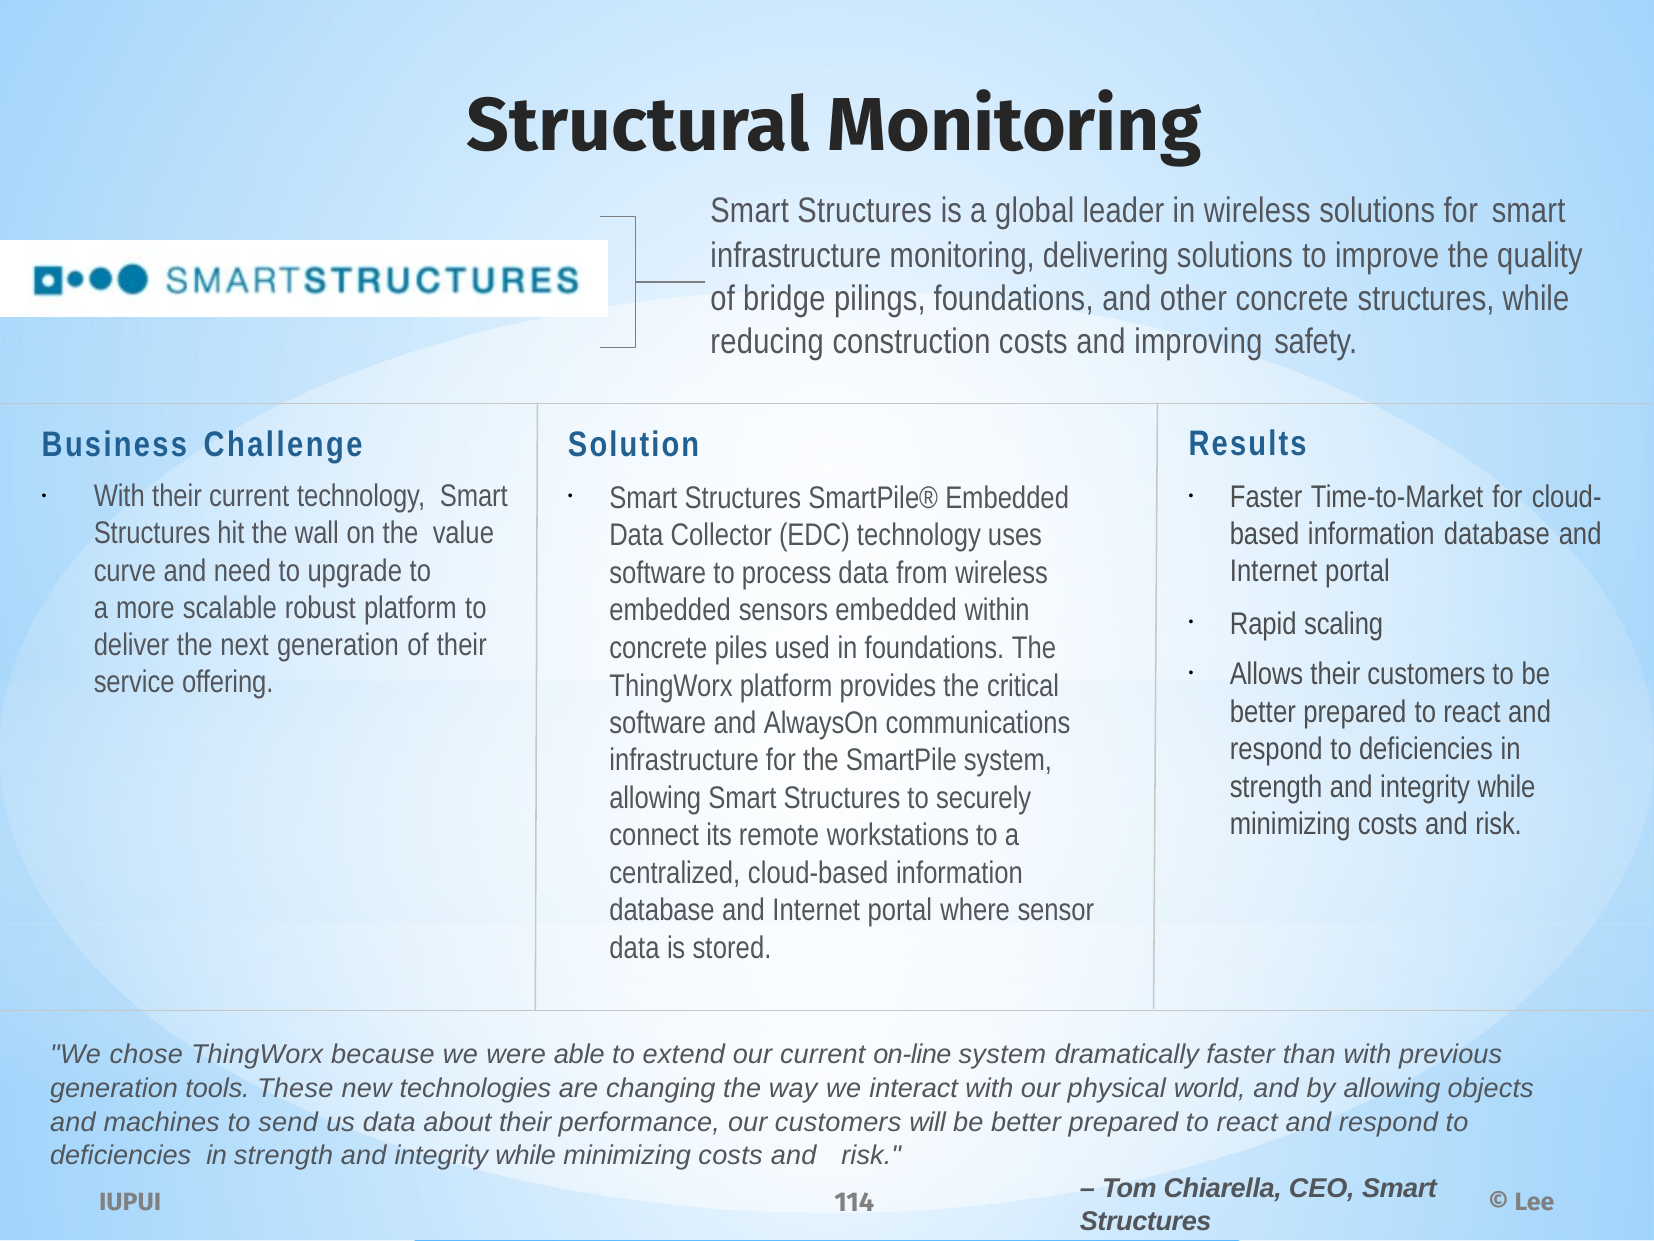

# Structural Monitoring
Smart Structures is a global leader in wireless solutions for smart
infrastructure monitoring, delivering solutions to improve the quality  of bridge pilings, foundations, and other concrete structures, while  reducing construction costs and improving safety.

Results
Business Challenge
Solution
Smart Structures SmartPile® Embedded  Data Collector (EDC) technology uses  software to process data from wireless  embedded sensors embedded within
concrete piles used in foundations. The  ThingWorx platform provides the critical  software and AlwaysOn communications  infrastructure for the SmartPile system,  allowing Smart Structures to securely  connect its remote workstations to a  centralized, cloud-based information  database and Internet portal where sensor  data is stored.
With their current technology,  Smart Structures hit the wall on the  value curve and need to upgrade to
a more scalable robust platform to  deliver the next generation of their  service offering.
Faster Time-to-Market for cloud-  based information database and  Internet portal
Rapid scaling
Allows their customers to be  better prepared to react and  respond to deficiencies in  strength and integrity while  minimizing costs and risk.

"We chose ThingWorx because we were able to extend our current on-line system dramatically faster than with previous  generation tools. These new technologies are changing the way we interact with our physical world, and by allowing objects  and machines to send us data about their performance, our customers will be better prepared to react and respond to  deficiencies  in strength and integrity while minimizing costs and   risk."
– Tom Chiarella, CEO, Smart  Structures
IUPUI
114
© Lee